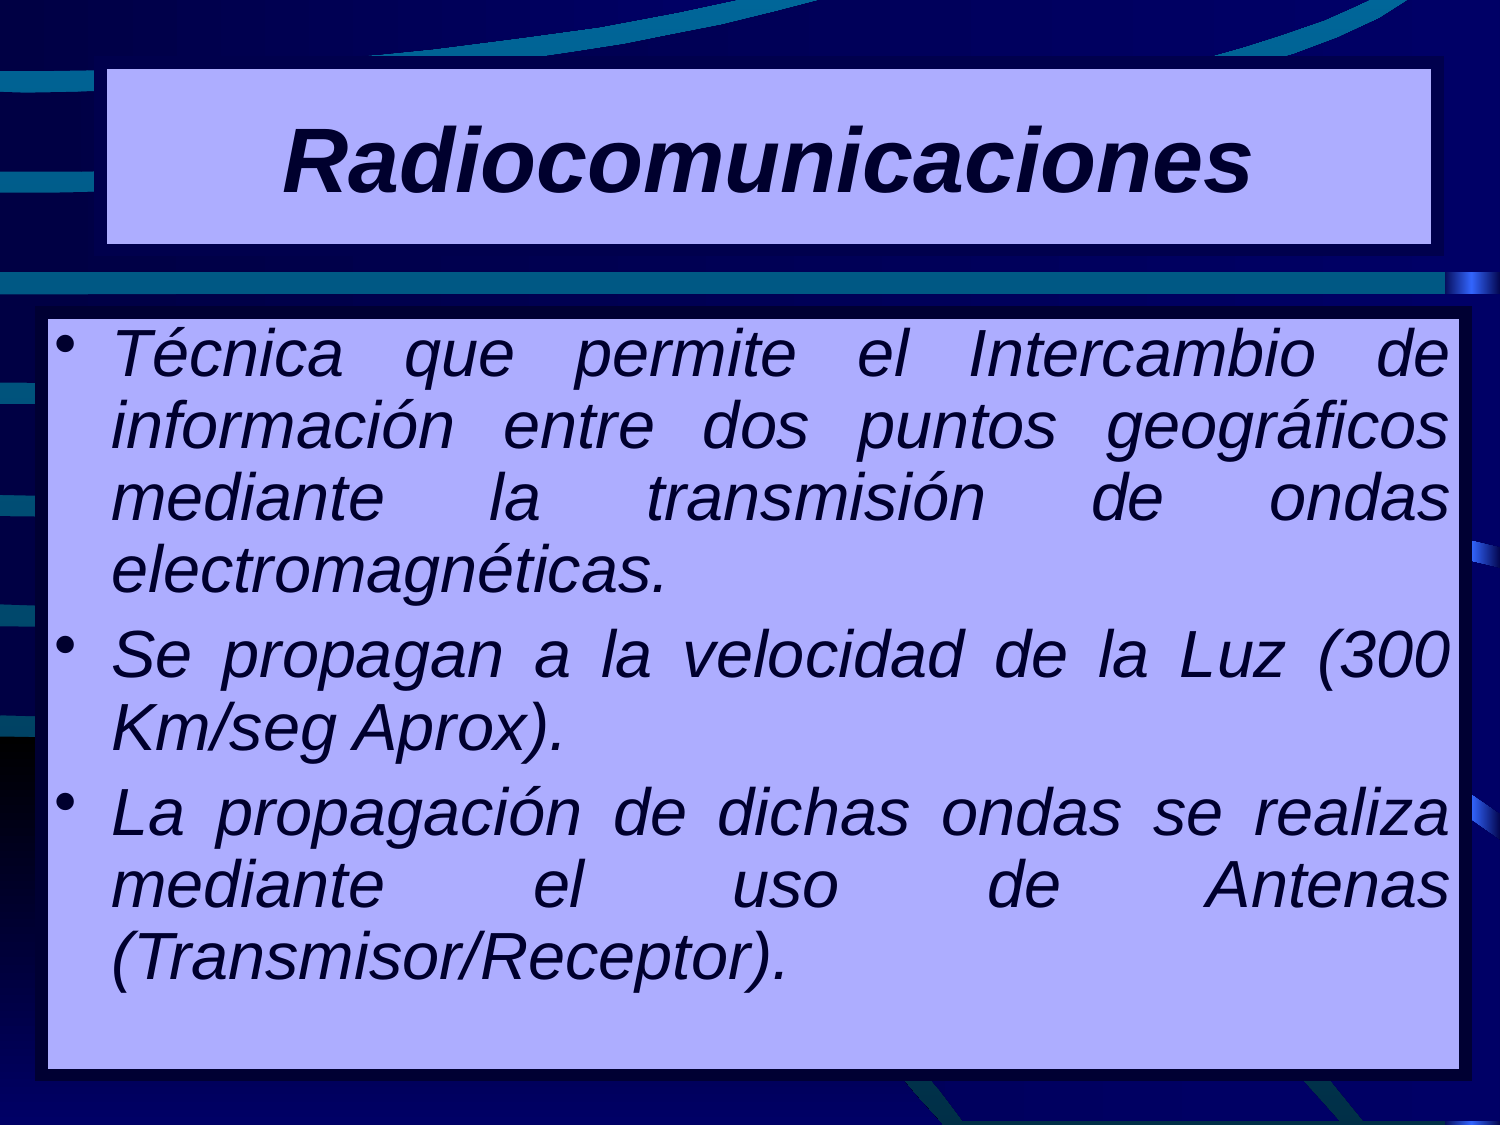

# Radiocomunicaciones
Técnica que permite el Intercambio de información entre dos puntos geográficos mediante la transmisión de ondas electromagnéticas.
Se propagan a la velocidad de la Luz (300 Km/seg Aprox).
La propagación de dichas ondas se realiza mediante el uso de Antenas (Transmisor/Receptor).